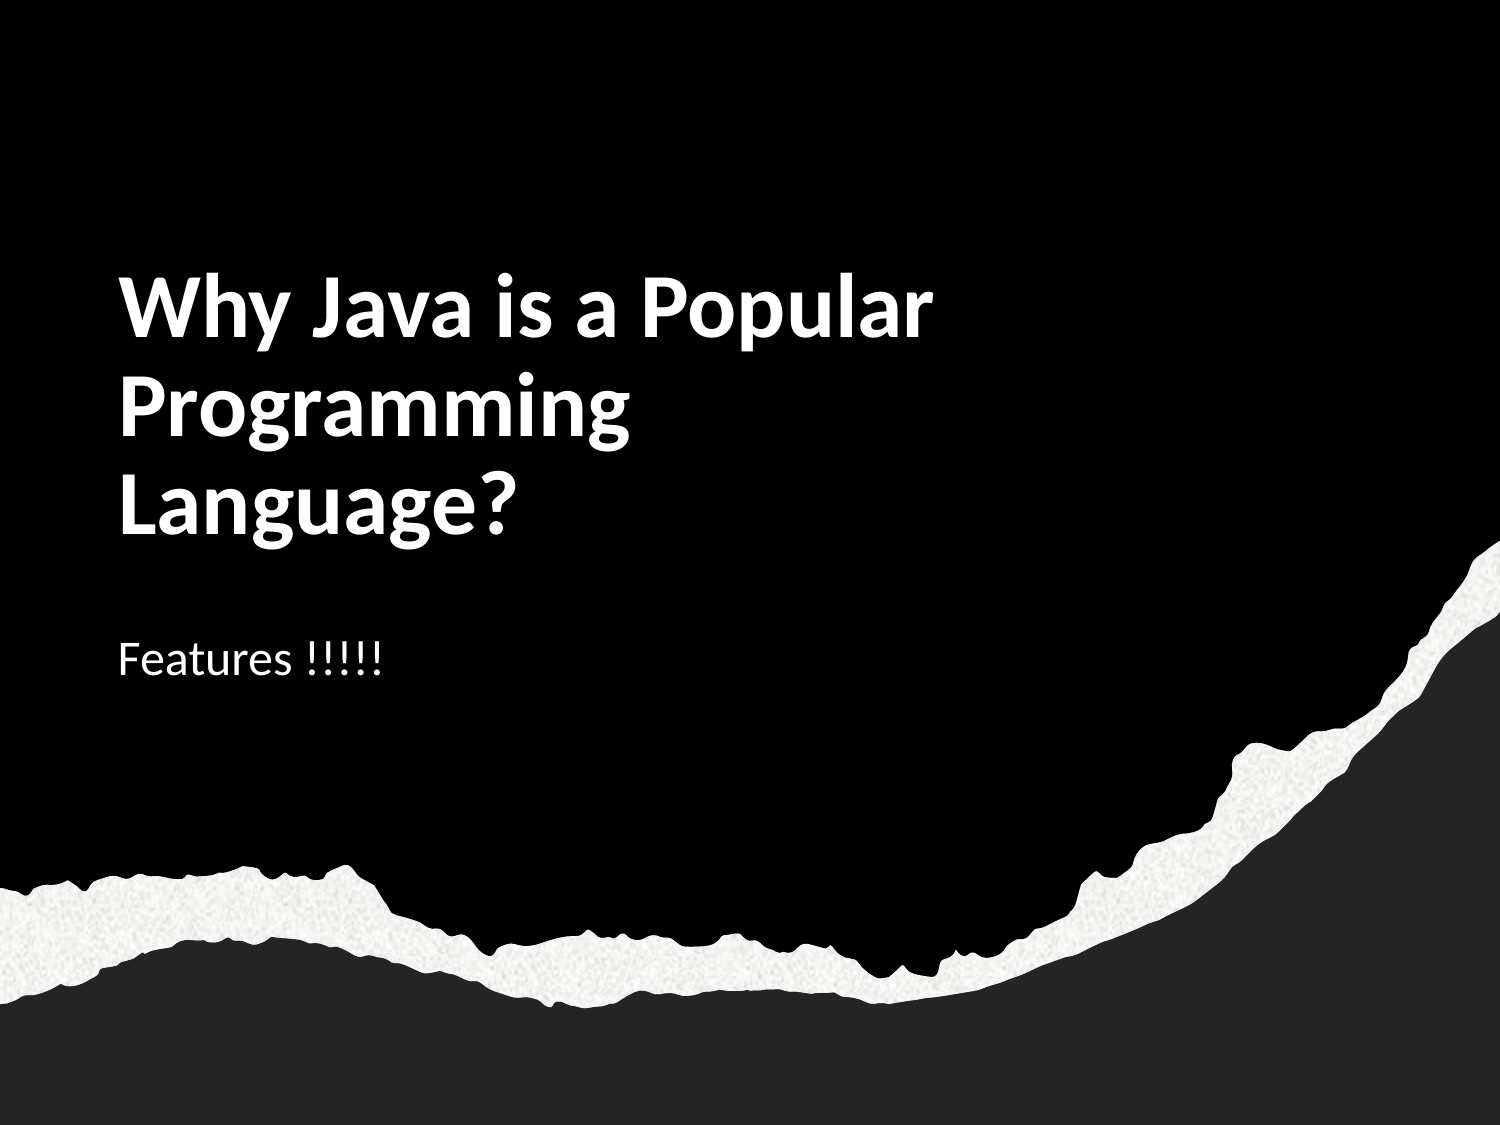

# Why Java is a Popular Programming Language?

Features !!!!!